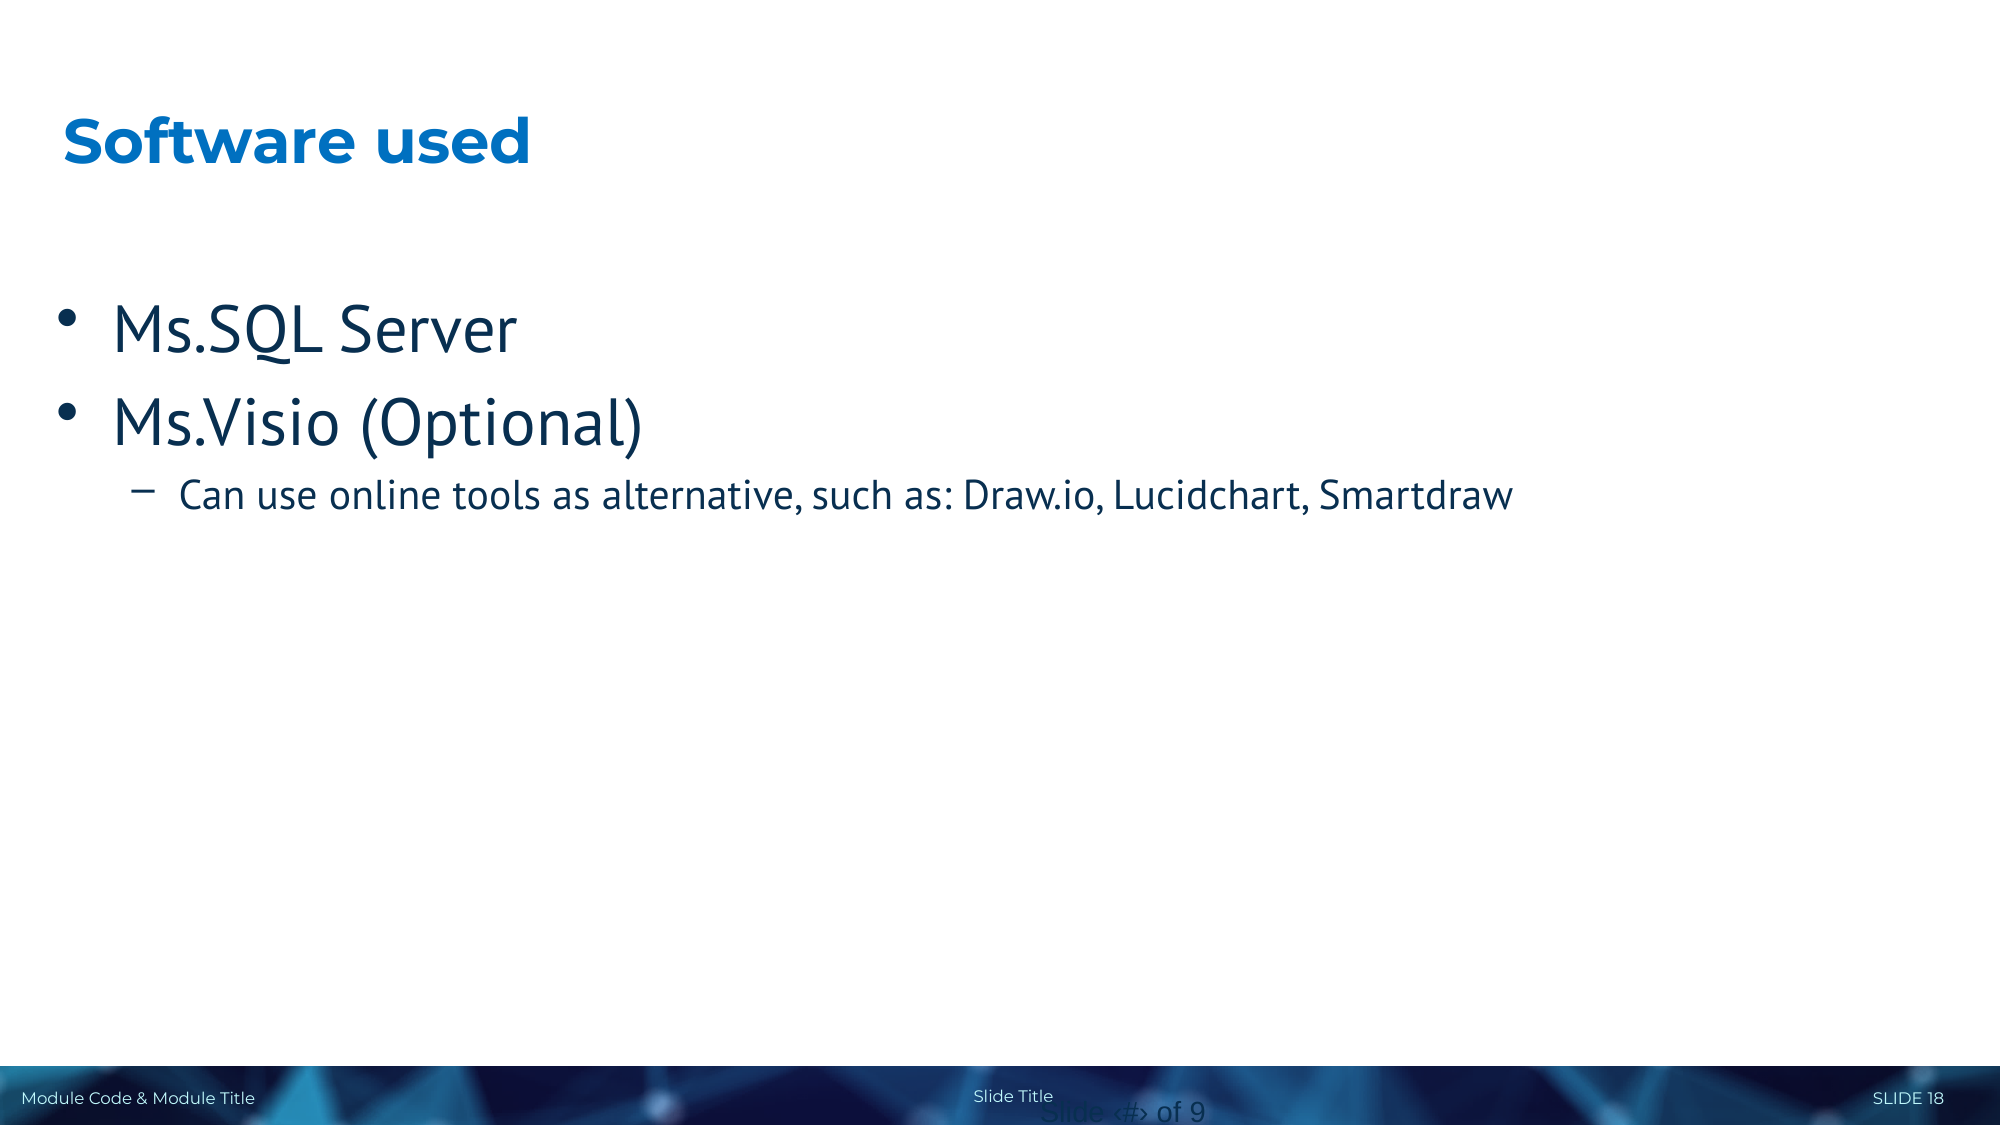

# Software used
Ms.SQL Server
Ms.Visio (Optional)
Can use online tools as alternative, such as: Draw.io, Lucidchart, Smartdraw

Slide ‹#› of 9